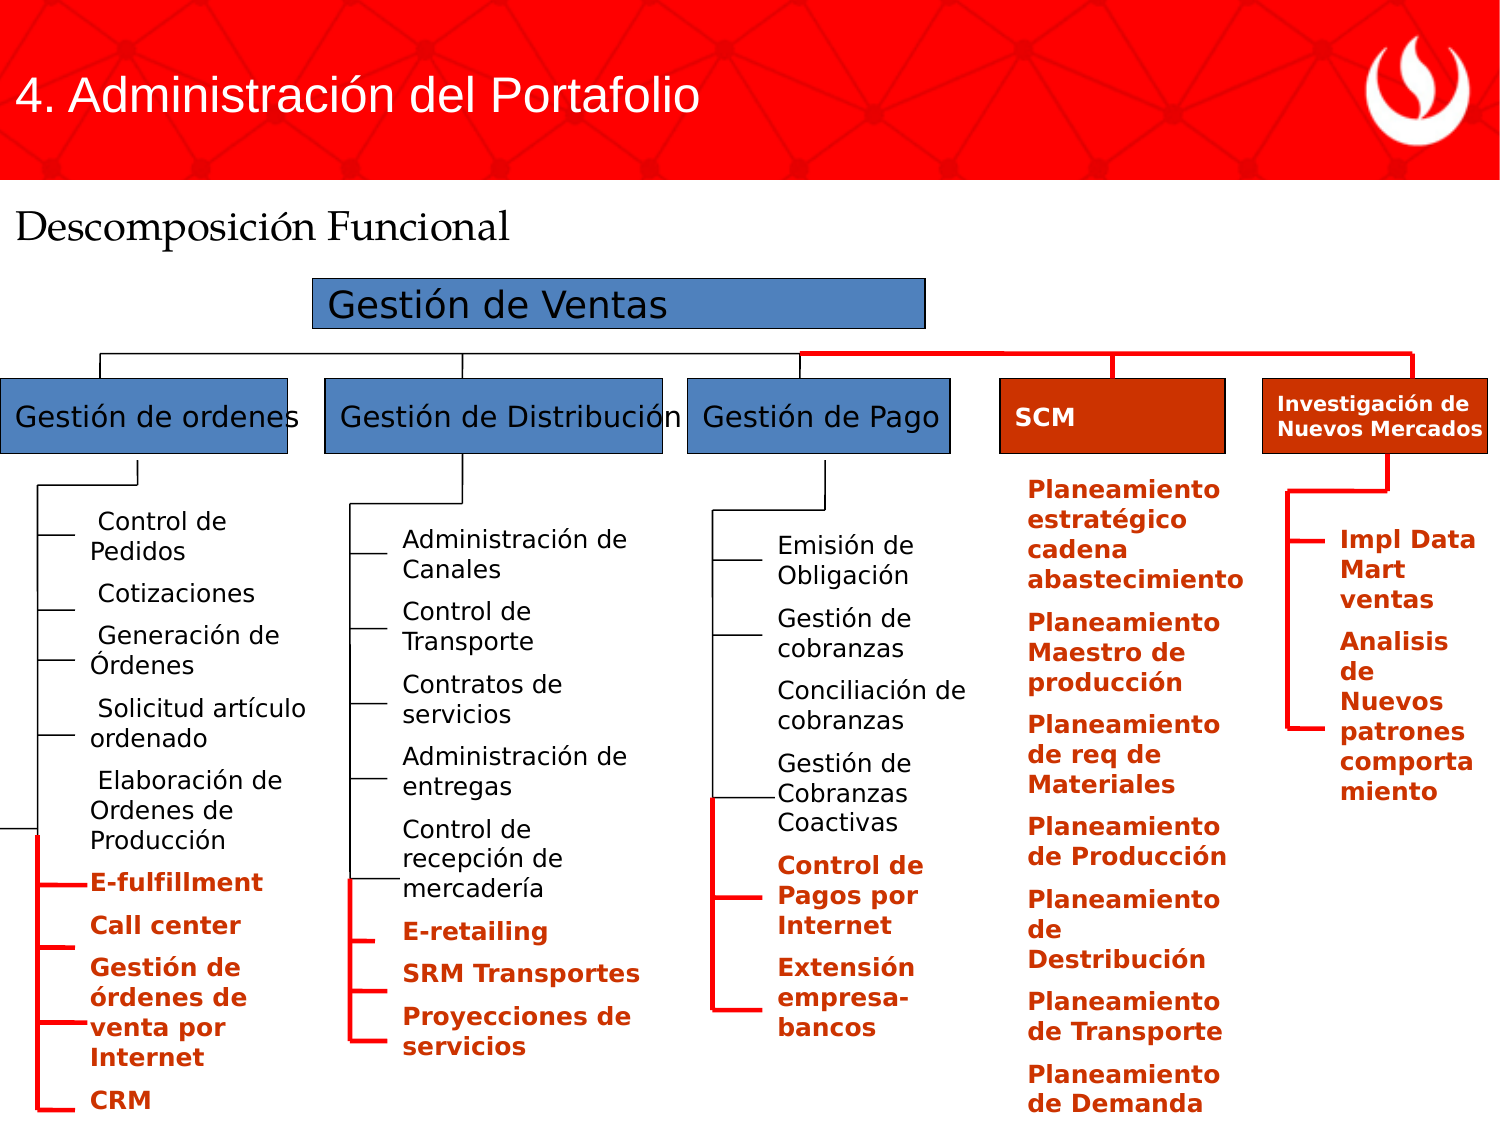

4. Administración del Portafolio
Descomposición Funcional
Gestión de Ventas

SCM
Investigación de
Nuevos Mercados
Gestión de ordenes
Gestión de Distribución
Gestión de Pago

Administración de Canales
Control de Transporte
Contratos de servicios
Administración de entregas
Control de recepción de mercadería
E-retailing
SRM Transportes
Proyecciones de servicios

Impl Data Mart ventas
Analisis de Nuevos patrones comportamiento

 Control de Pedidos
 Cotizaciones
 Generación de Órdenes
 Solicitud artículo ordenado
 Elaboración de Ordenes de Producción
E-fulfillment
Call center
Gestión de órdenes de venta por Internet
CRM

Emisión de Obligación
Gestión de cobranzas
Conciliación de cobranzas
Gestión de Cobranzas Coactivas
Control de Pagos por Internet
Extensión empresa-bancos

Planeamiento estratégico cadena abastecimiento
Planeamiento Maestro de producción
Planeamiento de req de Materiales
Planeamiento de Producción
Planeamiento de Destribución
Planeamiento de Transporte
Planeamiento de Demanda